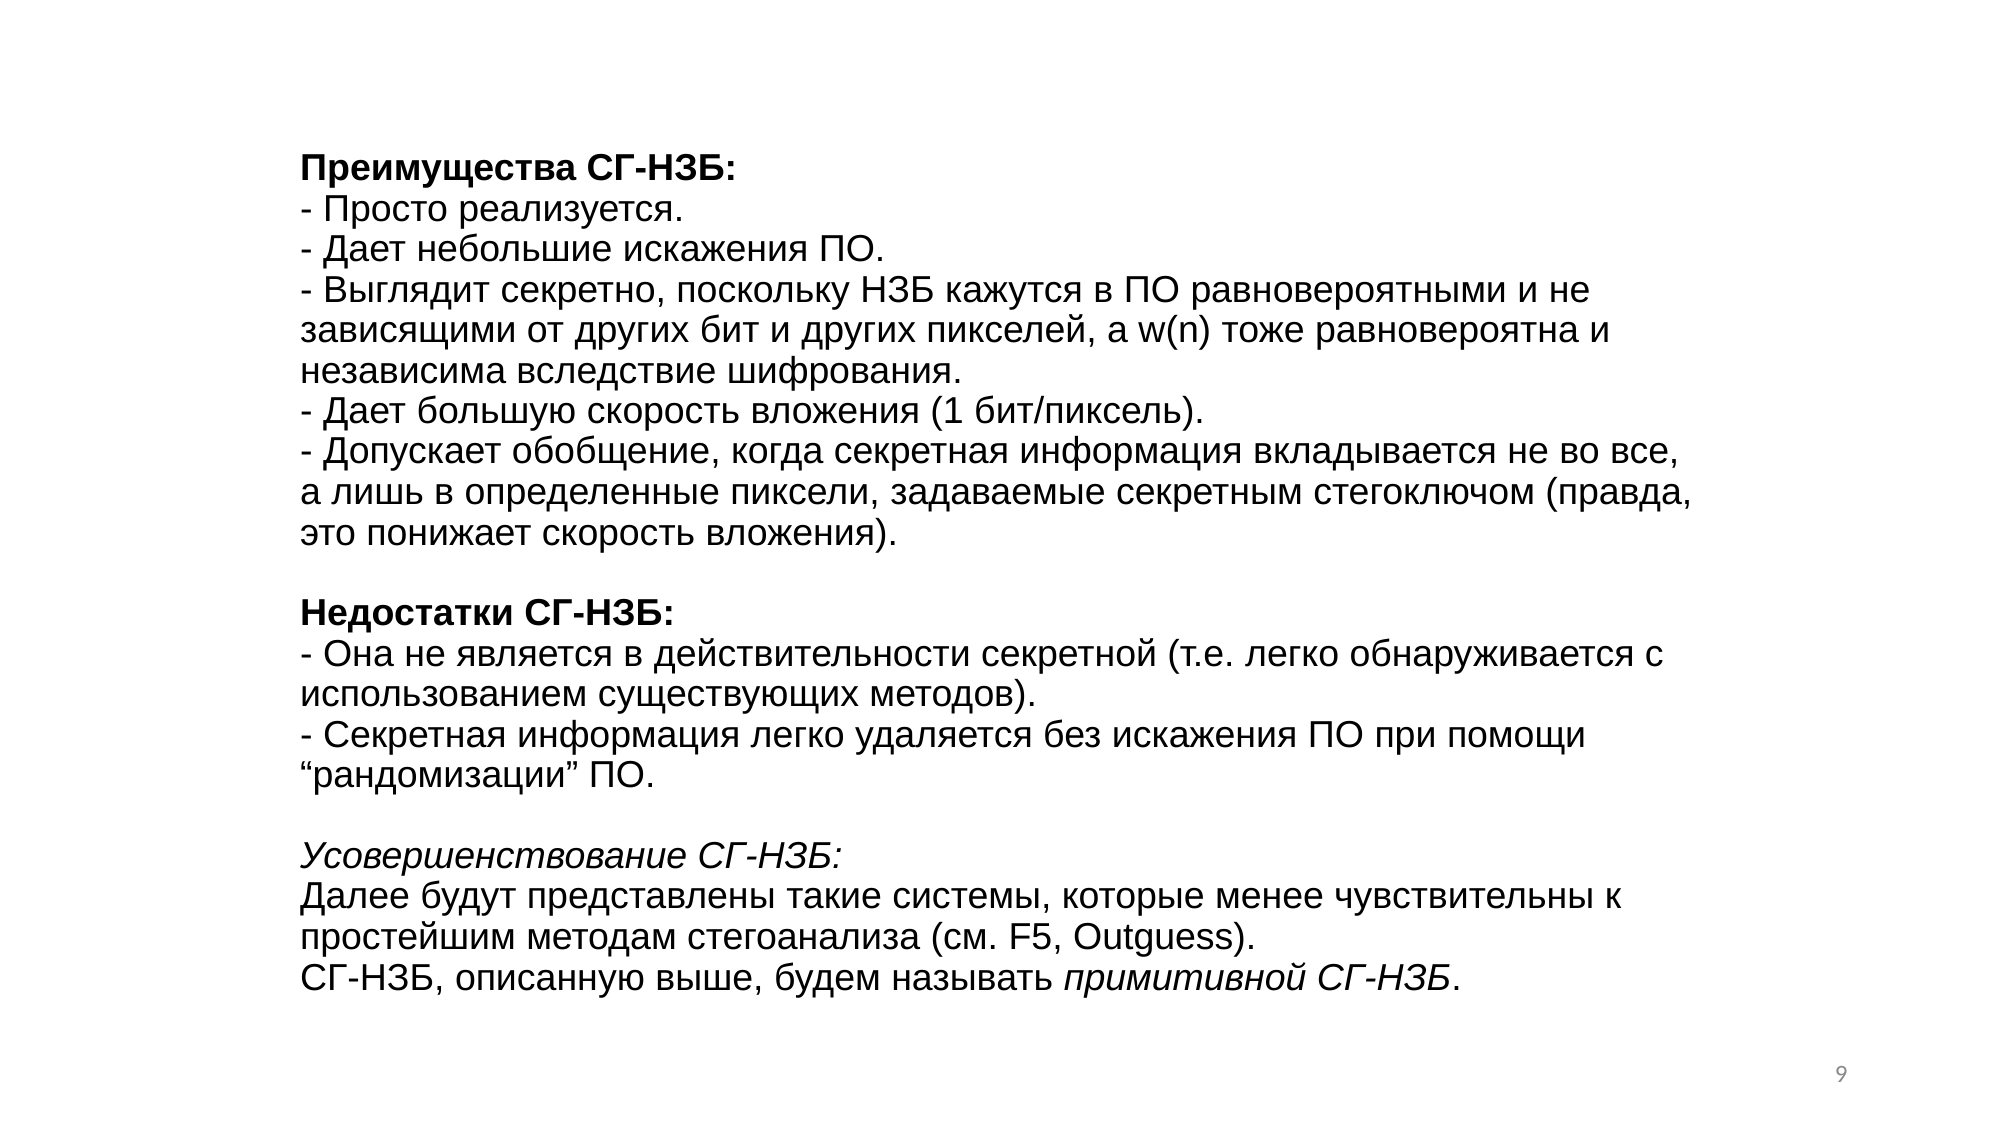

# Преимущества СГ-НЗБ: - Просто реализуется. - Дает небольшие искажения ПО. - Выглядит секретно, поскольку НЗБ кажутся в ПО равновероятными и не зависящими от других бит и других пикселей, а w(n) тоже равновероятна и независима вследствие шифрования. - Дает большую скорость вложения (1 бит/пиксель). - Допускает обобщение, когда секретная информация вкладывается не во все, а лишь в определенные пиксели, задаваемые секретным стегоключом (правда, это понижает скорость вложения). Недостатки СГ-НЗБ: - Она не является в действительности секретной (т.е. легко обнаруживается с использованием существующих методов). - Секретная информация легко удаляется без искажения ПО при помощи “рандомизации” ПО. Усовершенствование СГ-НЗБ: Далее будут представлены такие системы, которые менее чувствительны к простейшим методам стегоанализа (см. F5, Outguess). СГ-НЗБ, описанную выше, будем называть примитивной СГ-НЗБ.
9